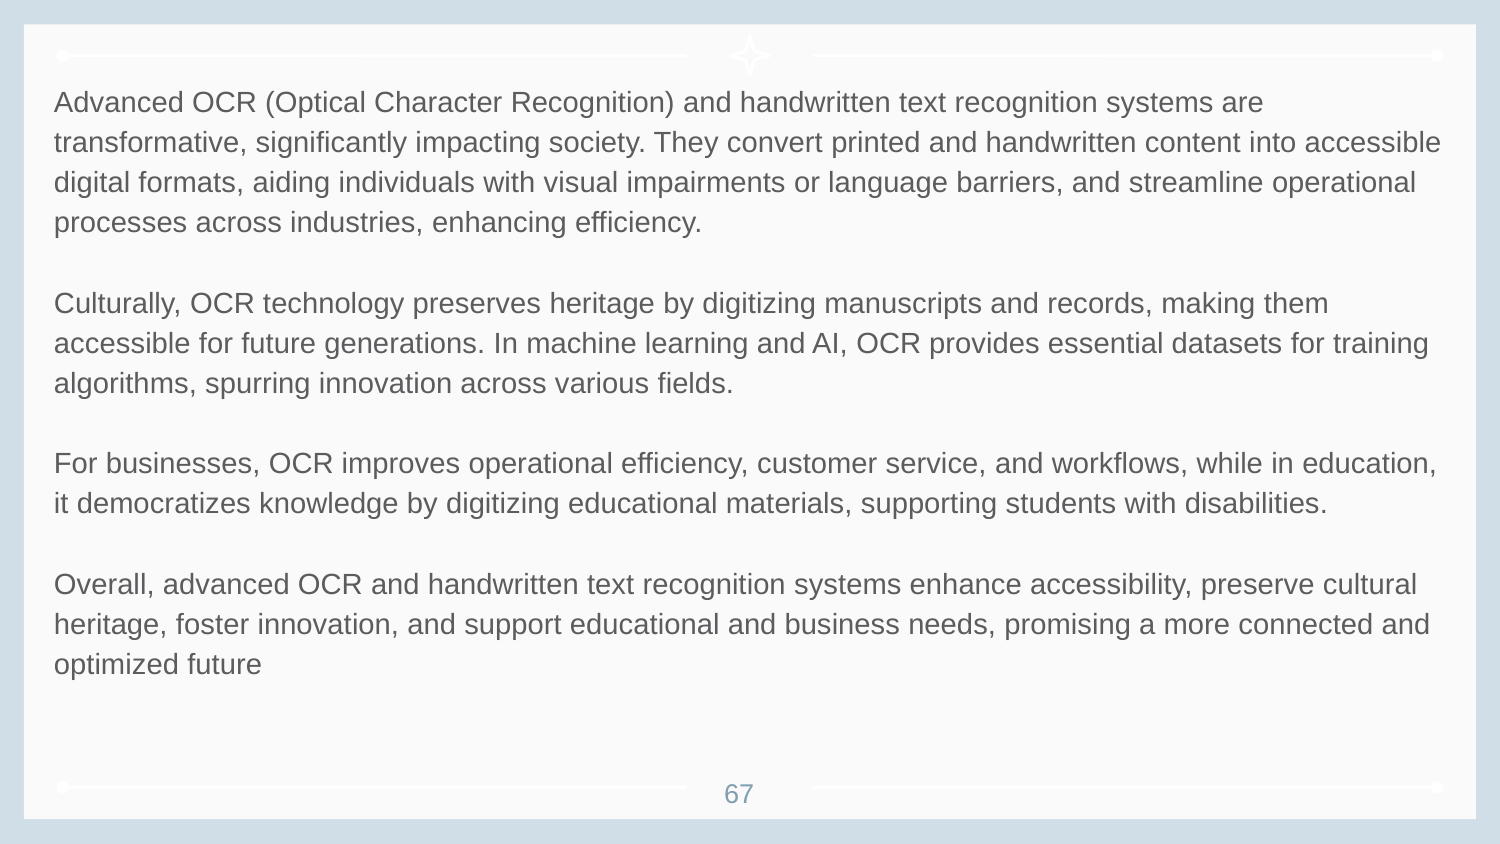

Advanced OCR (Optical Character Recognition) and handwritten text recognition systems are transformative, significantly impacting society. They convert printed and handwritten content into accessible digital formats, aiding individuals with visual impairments or language barriers, and streamline operational processes across industries, enhancing efficiency.

Culturally, OCR technology preserves heritage by digitizing manuscripts and records, making them accessible for future generations. In machine learning and AI, OCR provides essential datasets for training algorithms, spurring innovation across various fields.

For businesses, OCR improves operational efficiency, customer service, and workflows, while in education, it democratizes knowledge by digitizing educational materials, supporting students with disabilities.

Overall, advanced OCR and handwritten text recognition systems enhance accessibility, preserve cultural heritage, foster innovation, and support educational and business needs, promising a more connected and optimized future
67